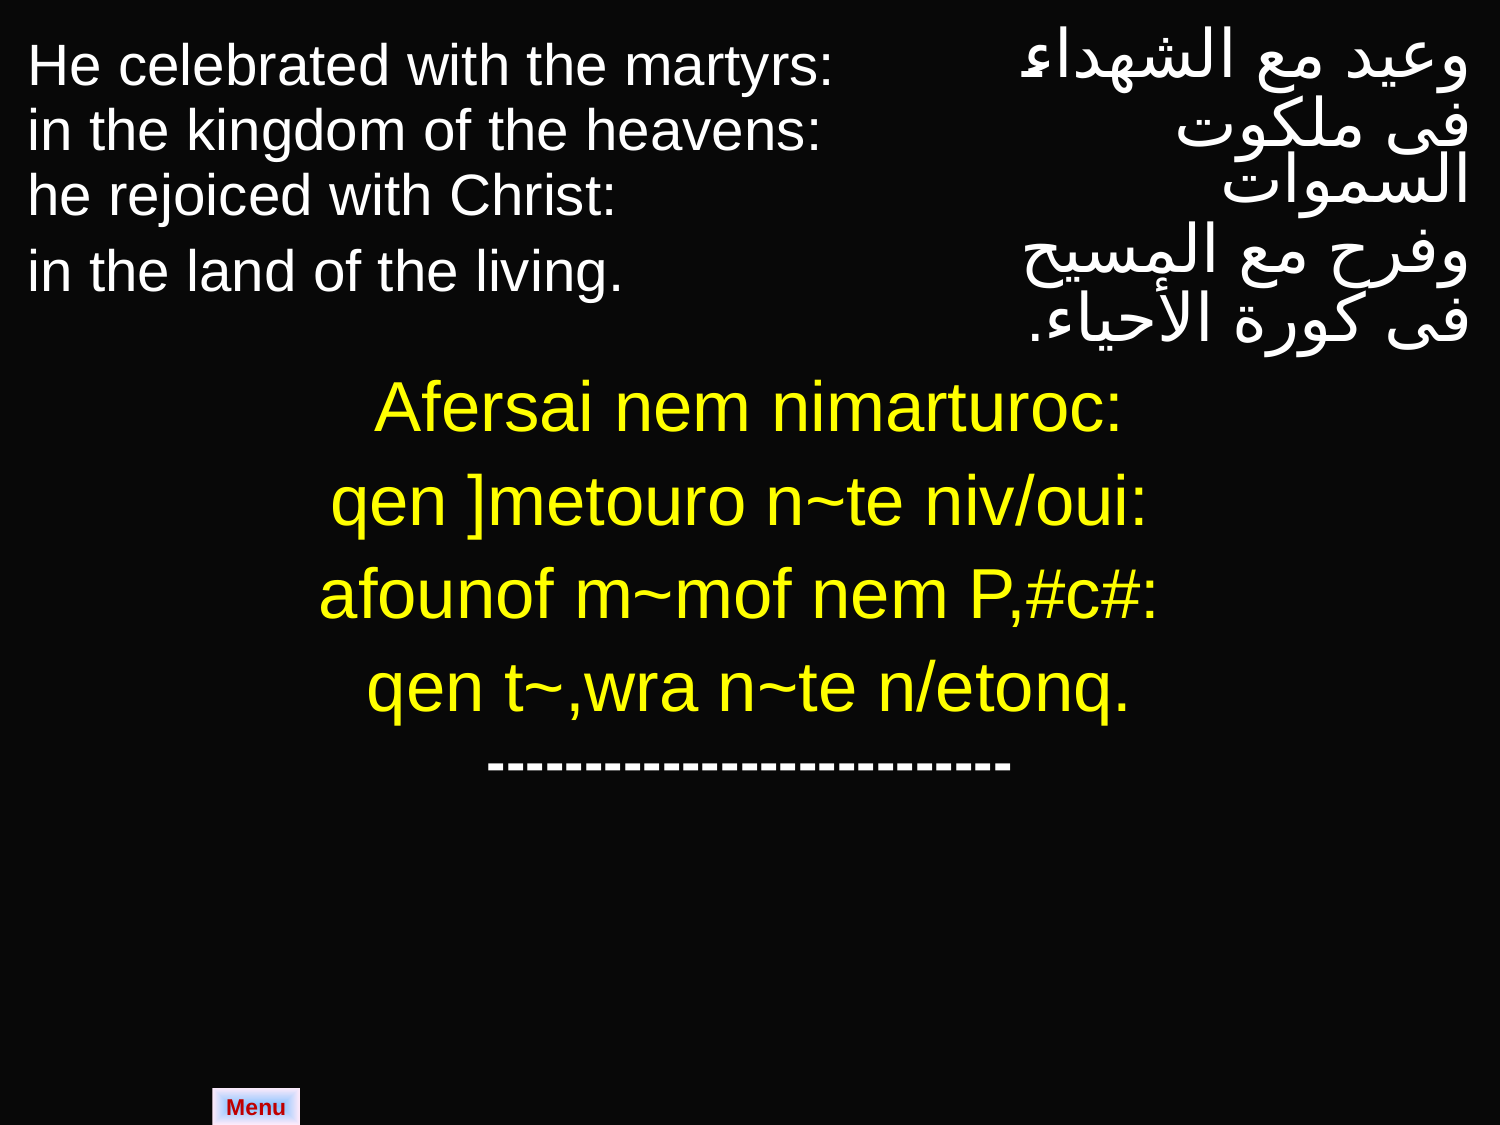

| He celebrated with the martyrs: in the kingdom of the heavens: he rejoiced with Christ: in the land of the living. | وعيد مع الشهداء فى ملكوت السموات وفرح مع المسيح فى كورة الأحياء. |
| --- | --- |
| Afersai nem nimarturoc: qen ]metouro n~te niv/oui: afounof m~mof nem P,#c#: qen t~,wra n~te n/etonq. |  |
| --------------------------- |  |
Menu